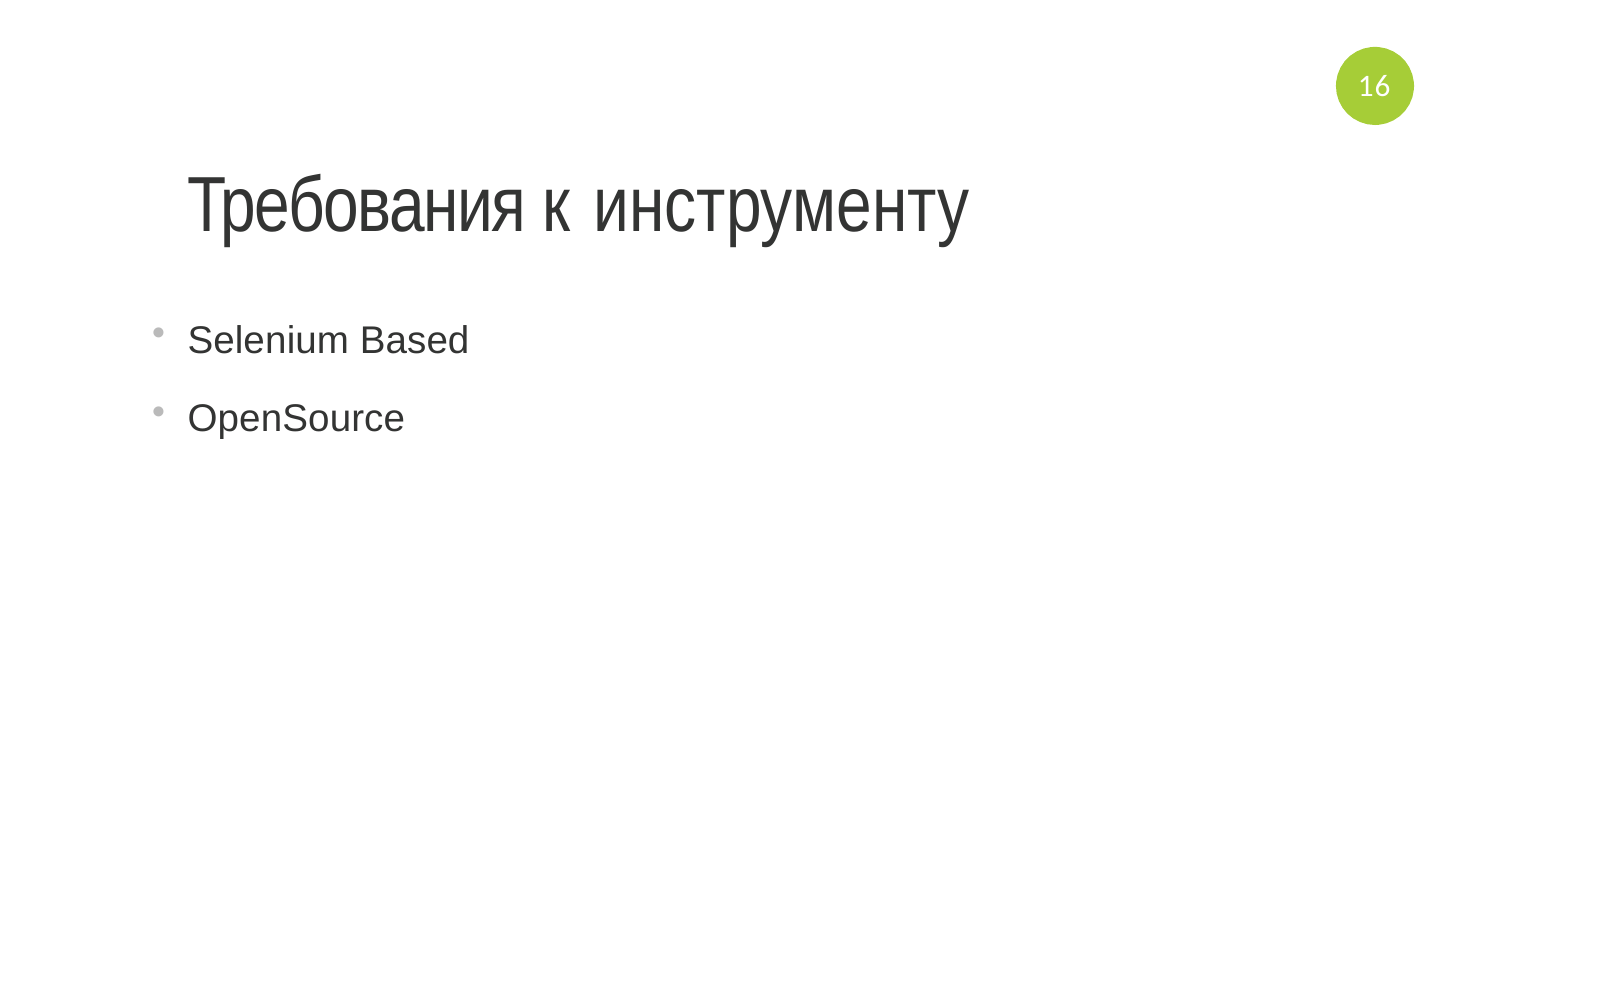

16
# Требования к инструменту
Selenium Based
OpenSource